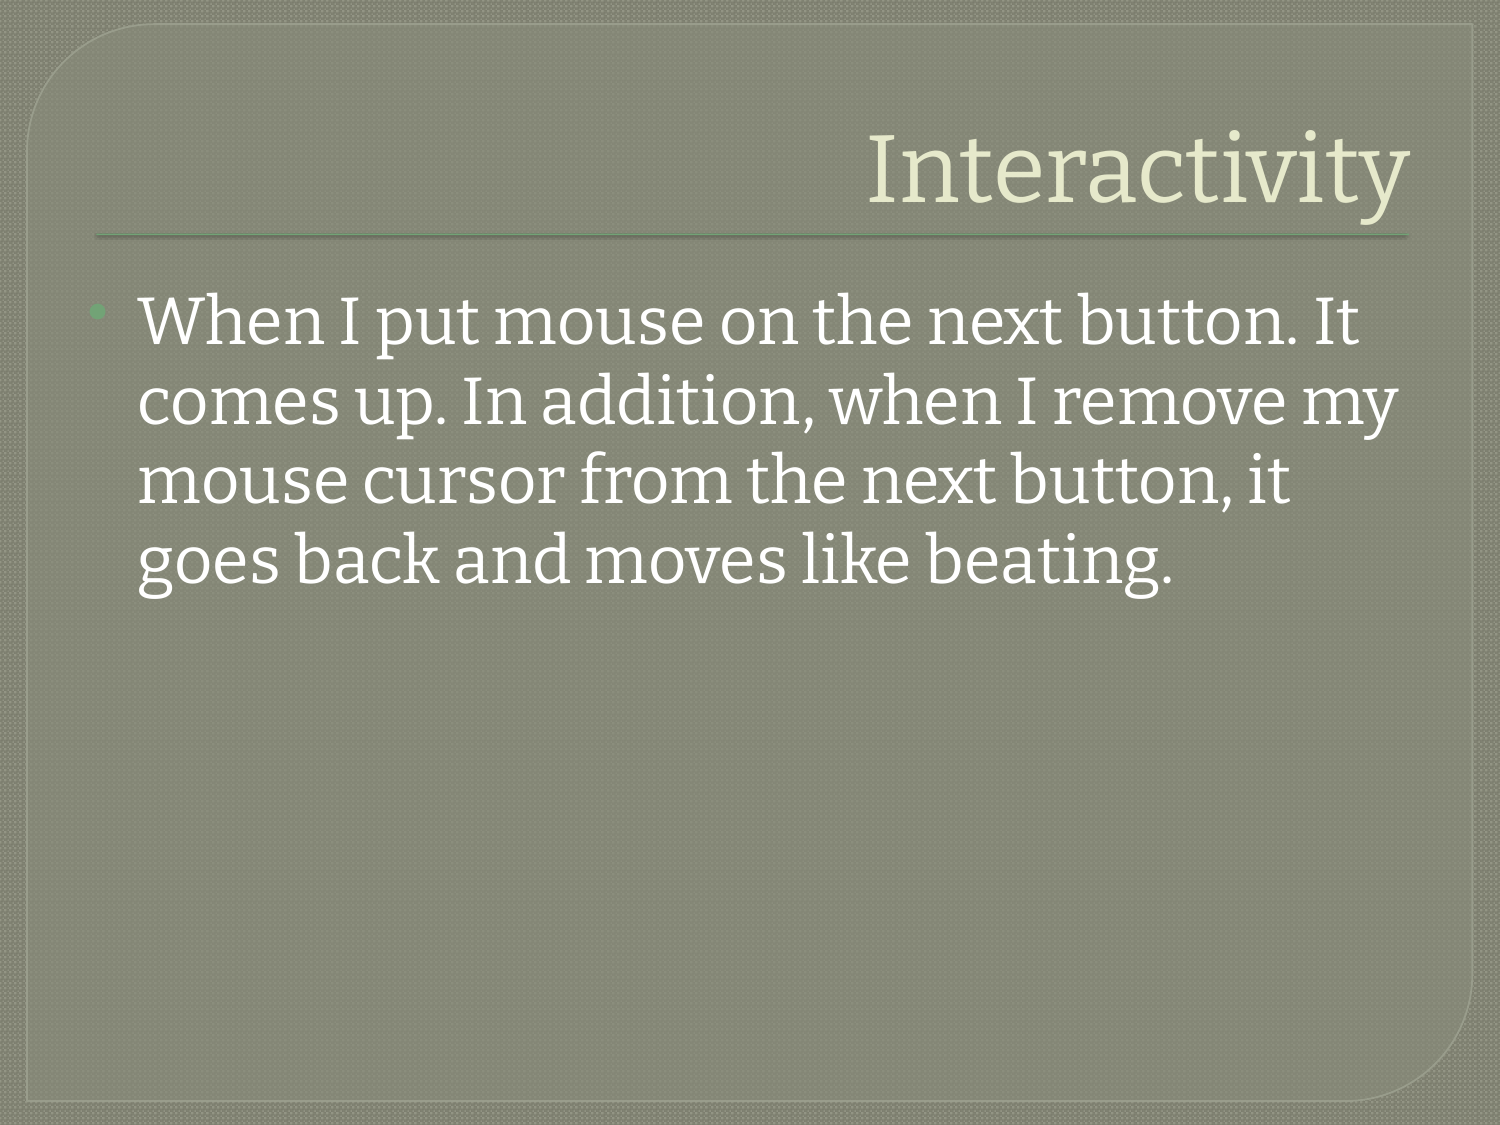

# Interactivity
When I put mouse on the next button. It comes up. In addition, when I remove my mouse cursor from the next button, it goes back and moves like beating.